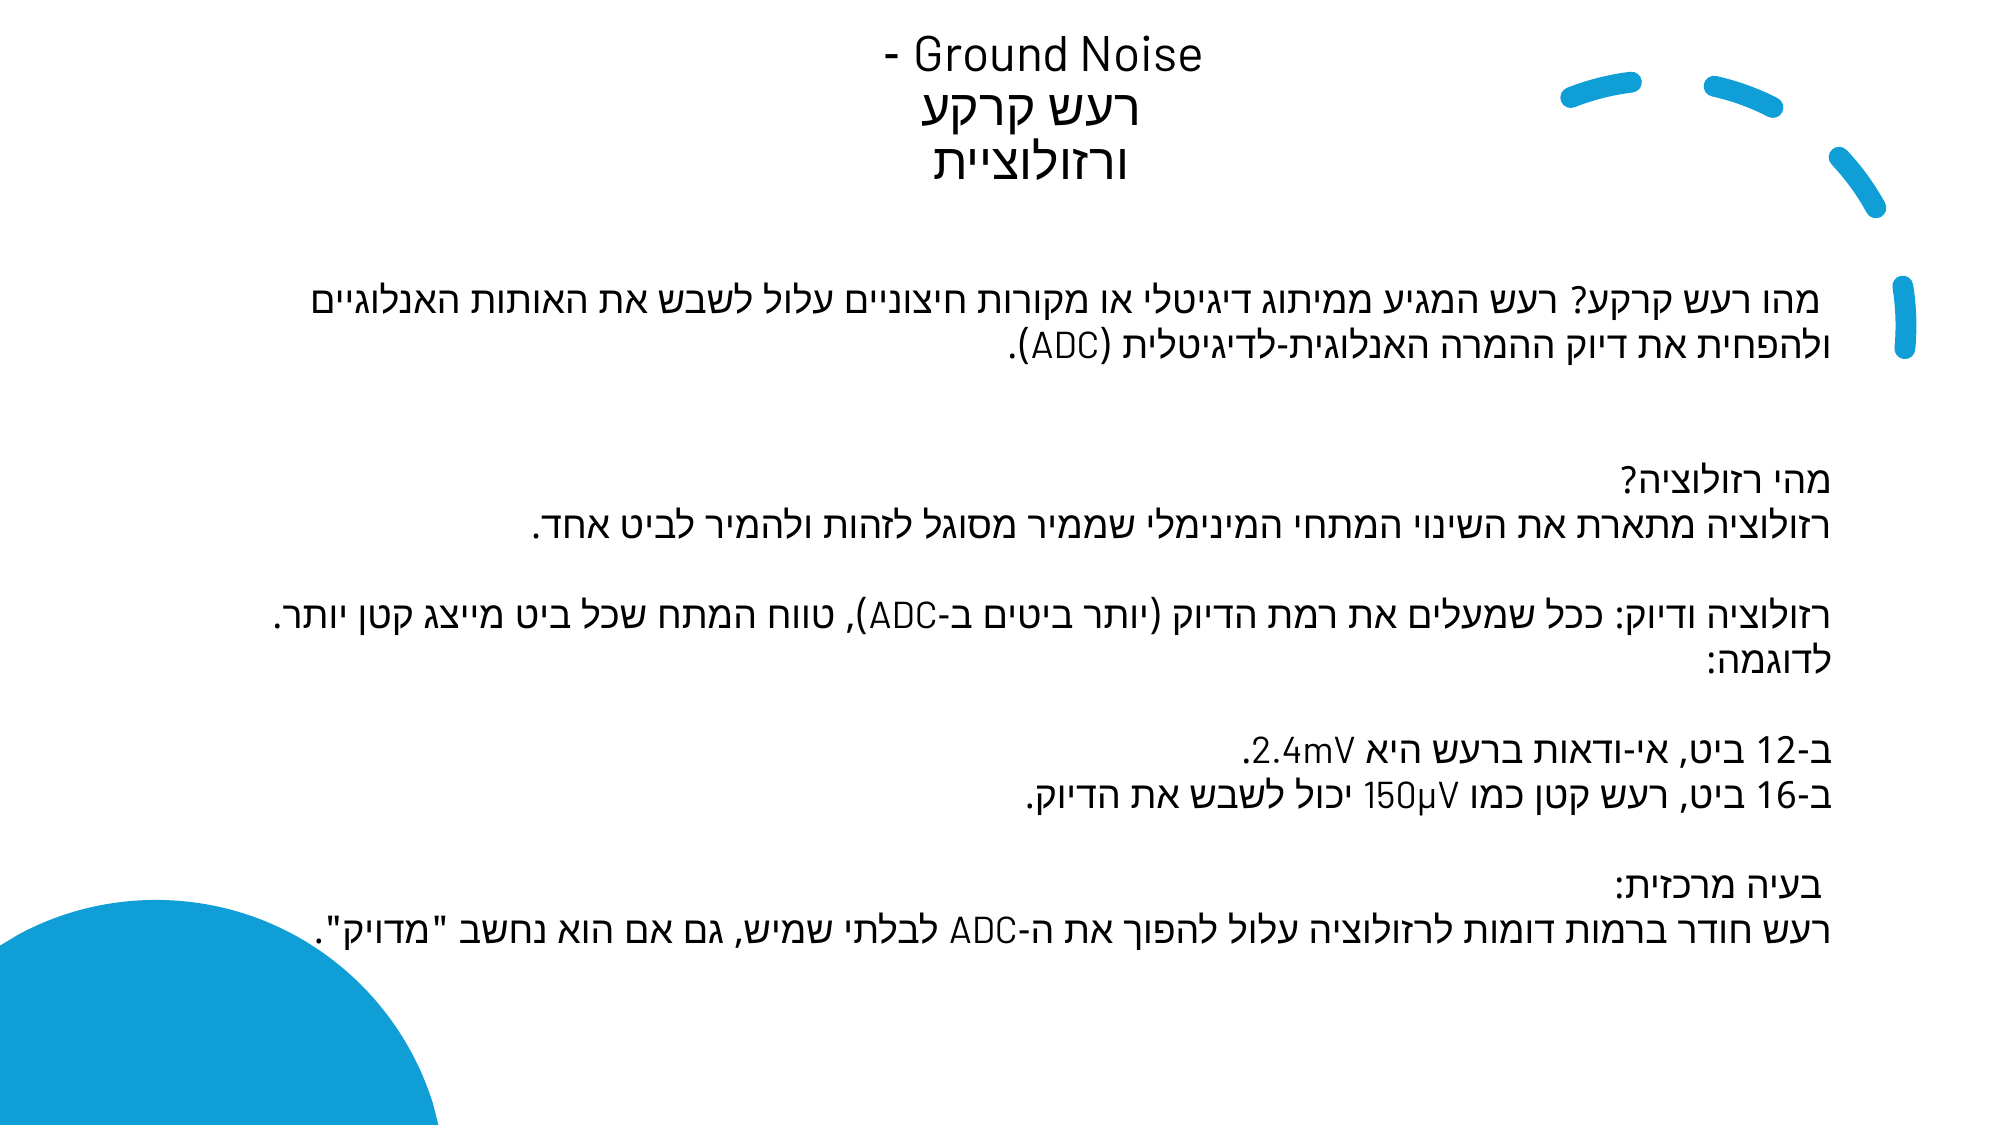

# Ground Noise - רעש קרקע ורזולוציית

 מהו רעש קרקע? רעש המגיע ממיתוג דיגיטלי או מקורות חיצוניים עלול לשבש את האותות האנלוגיים ולהפחית את דיוק ההמרה האנלוגית-לדיגיטלית (ADC).

מהי רזולוציה?
רזולוציה מתארת את השינוי המתחי המינימלי שממיר מסוגל לזהות ולהמיר לביט אחד.

רזולוציה ודיוק: ככל שמעלים את רמת הדיוק (יותר ביטים ב-ADC), טווח המתח שכל ביט מייצג קטן יותר. לדוגמה:

ב-12 ביט, אי-ודאות ברעש היא 2.4mV.
ב-16 ביט, רעש קטן כמו 150μV יכול לשבש את הדיוק.

 בעיה מרכזית:
רעש חודר ברמות דומות לרזולוציה עלול להפוך את ה-ADC לבלתי שמיש, גם אם הוא נחשב "מדויק".